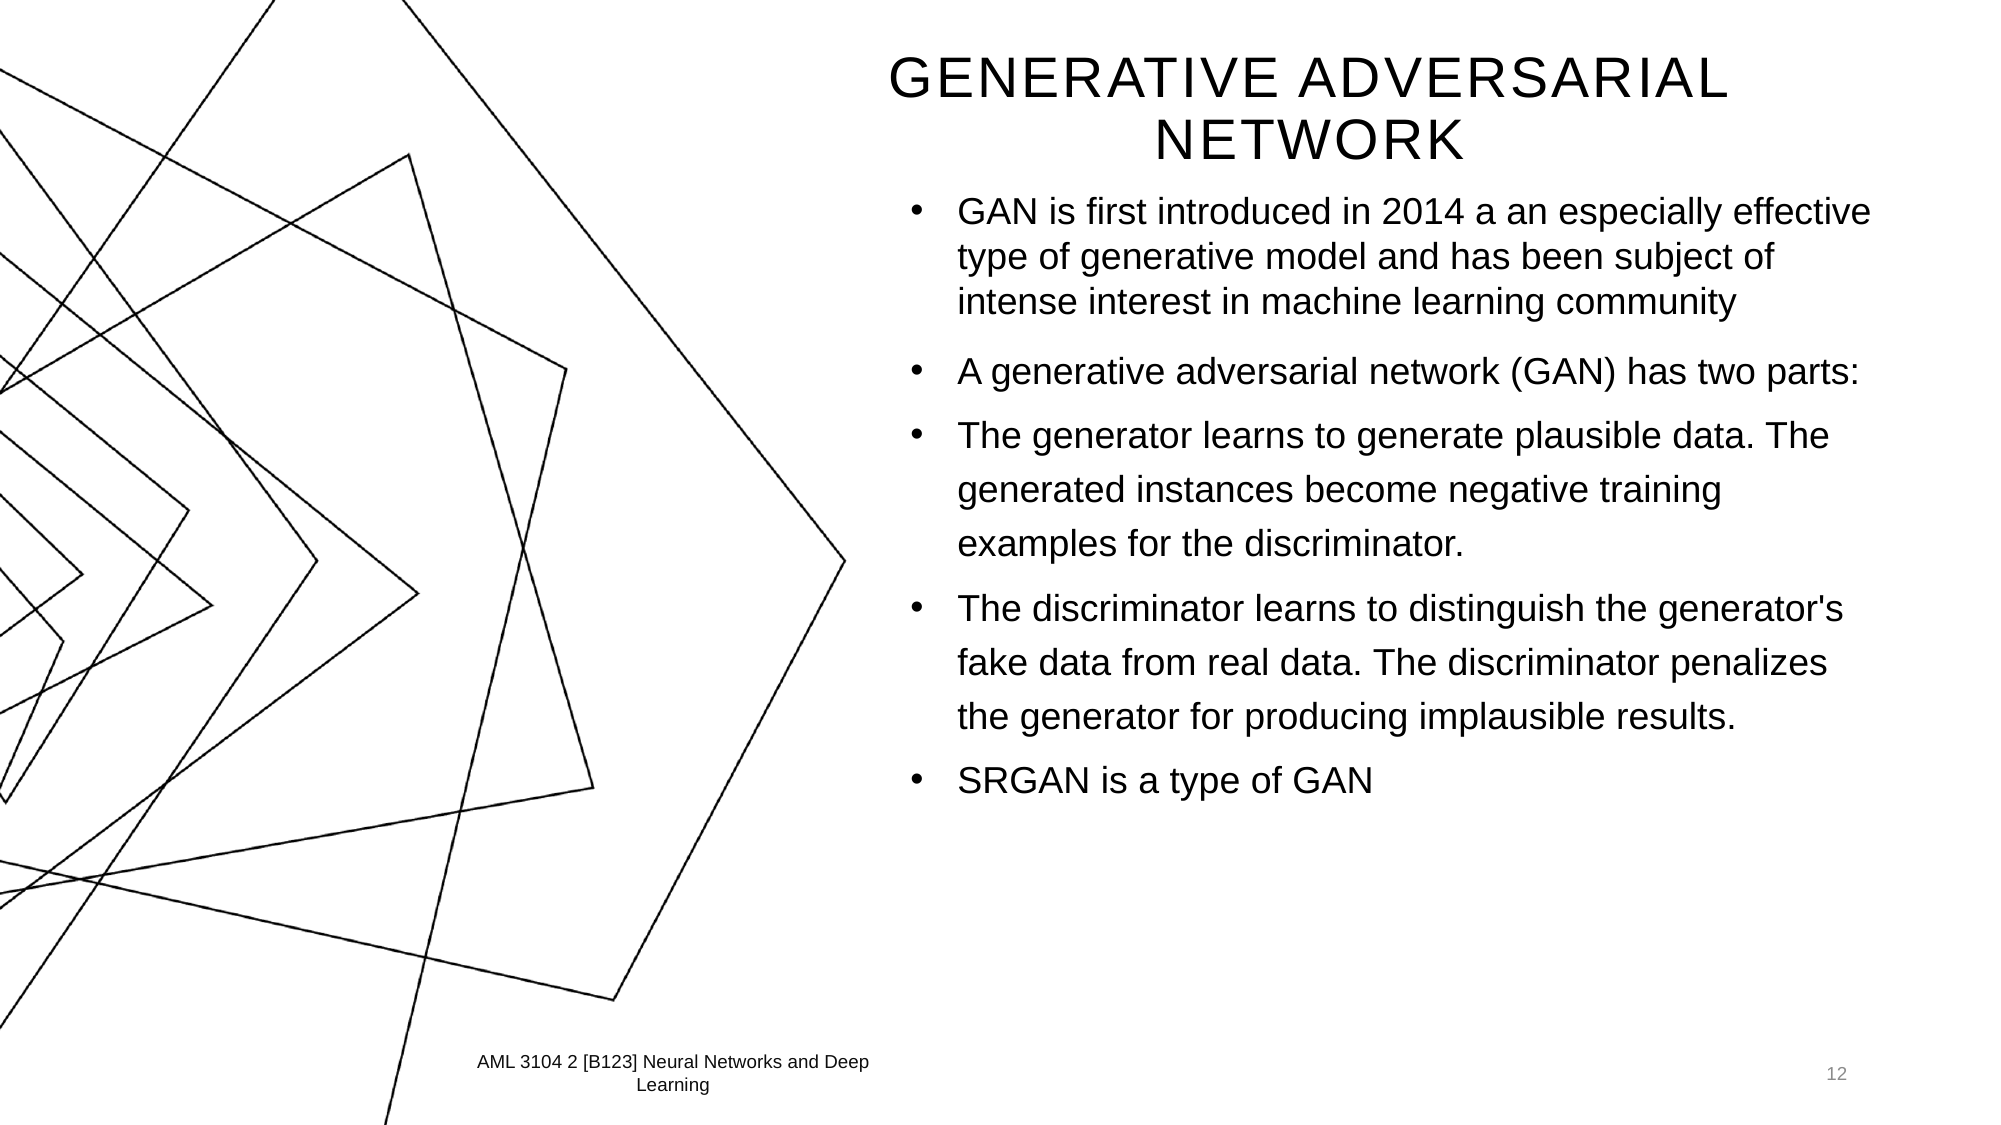

Generative Adversarial network
GAN is first introduced in 2014 a an especially effective type of generative model and has been subject of intense interest in machine learning community
A generative adversarial network (GAN) has two parts:
The generator learns to generate plausible data. The generated instances become negative training examples for the discriminator.
The discriminator learns to distinguish the generator's fake data from real data. The discriminator penalizes the generator for producing implausible results.
SRGAN is a type of GAN
AML 3104 2 [B123] Neural Networks and Deep Learning
12